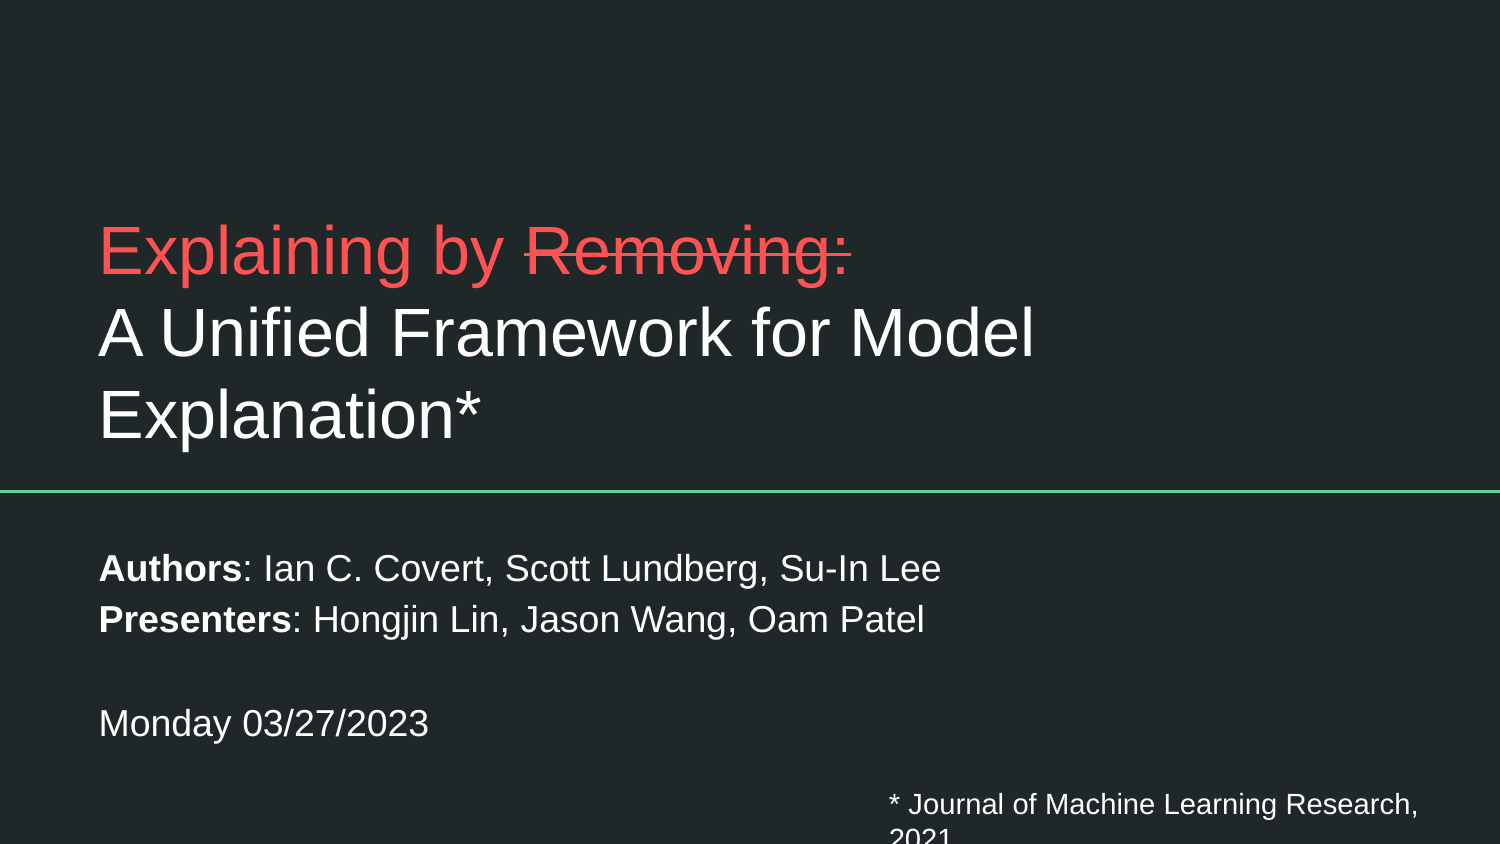

# Explaining by Removing:
A Unified Framework for Model Explanation*
Authors: Ian C. Covert, Scott Lundberg, Su-In Lee
Presenters: Hongjin Lin, Jason Wang, Oam Patel

Monday 03/27/2023
* Journal of Machine Learning Research, 2021